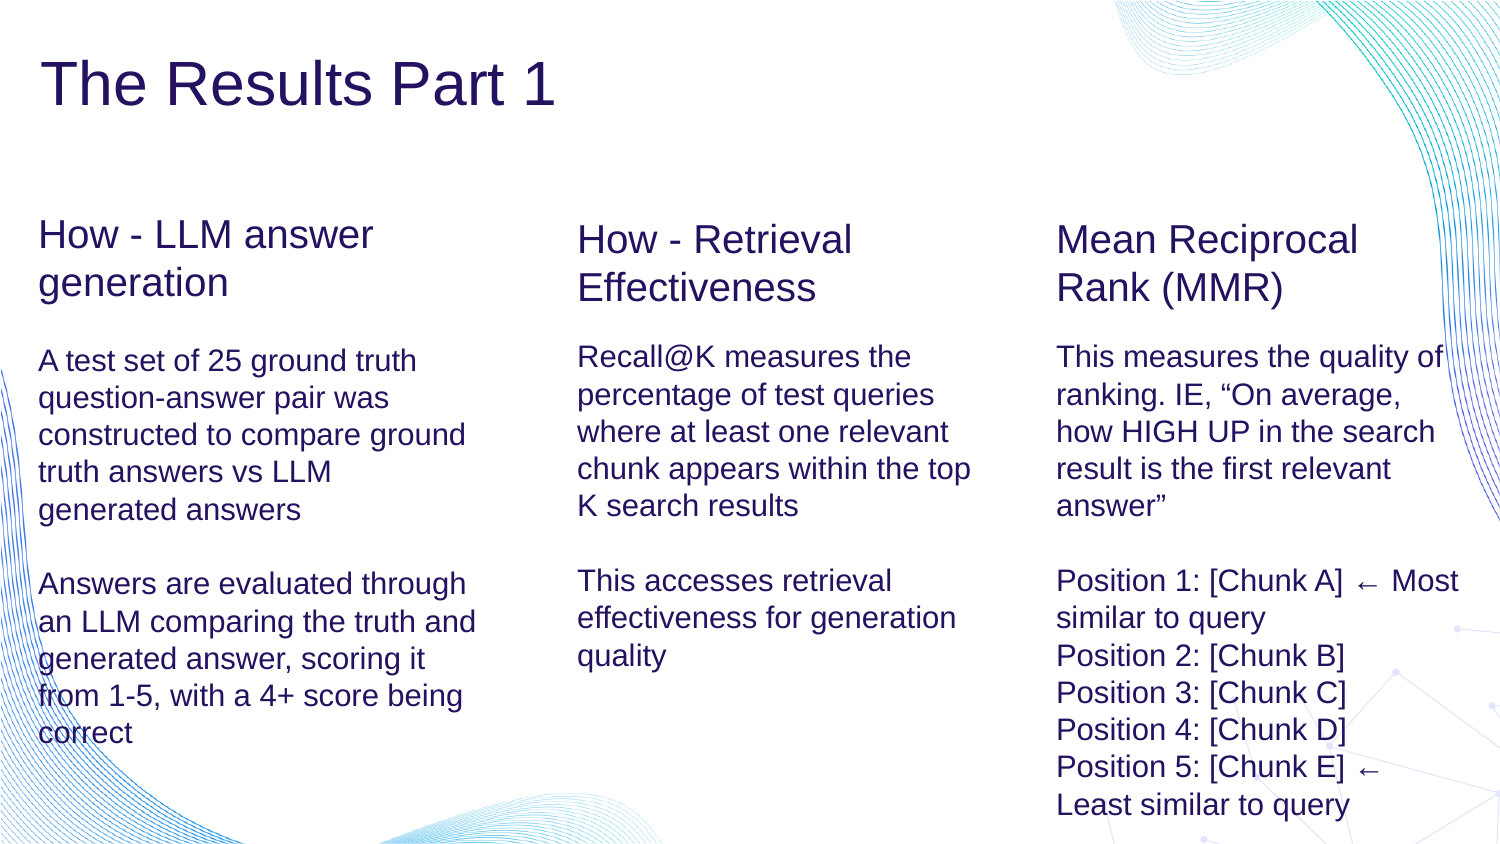

# The Results Part 1
How - LLM answer generation
How - Retrieval Effectiveness
Mean Reciprocal Rank (MMR)
Recall@K measures the percentage of test queries where at least one relevant chunk appears within the top K search results

This accesses retrieval effectiveness for generation quality

This measures the quality of ranking. IE, “On average, how HIGH UP in the search result is the first relevant answer”

Position 1: [Chunk A] ← Most similar to query
Position 2: [Chunk B]
Position 3: [Chunk C]
Position 4: [Chunk D]
Position 5: [Chunk E] ← Least similar to query

A test set of 25 ground truth question-answer pair was constructed to compare ground truth answers vs LLM generated answers

Answers are evaluated through an LLM comparing the truth and generated answer, scoring it from 1-5, with a 4+ score being correct